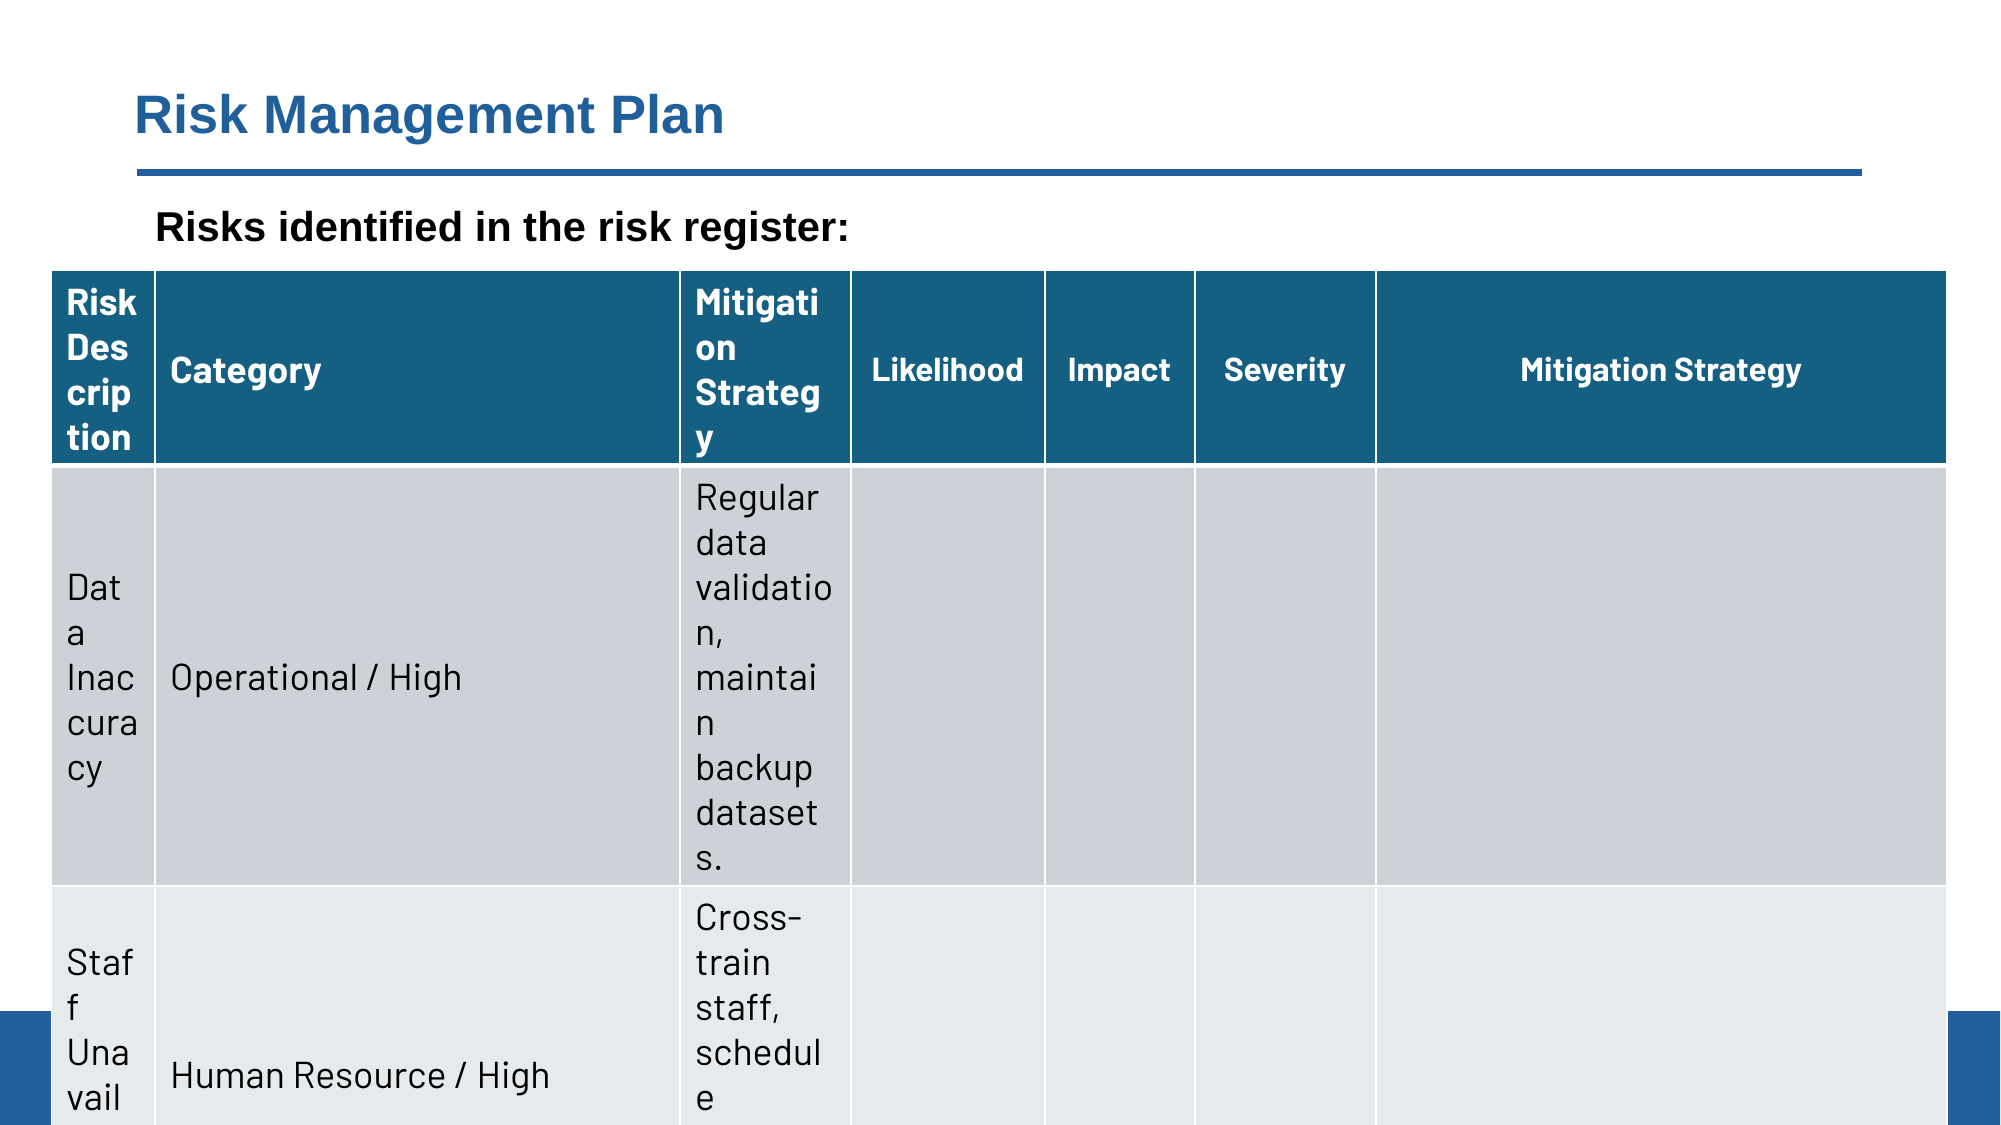

# Risk Management Plan
Risks identified in the risk register:

| Risk Description | Category | Mitigation Strategy | Likelihood | Impact | Severity | Mitigation Strategy |
| --- | --- | --- | --- | --- | --- | --- |
| Data Inaccuracy | Operational / High | Regular data validation, maintain backup datasets. |  |  |  |  |
| Staff Unavailability | Human Resource / High | Cross-train staff, schedule backup personnel. |  |  |  |  |
| Technology Downtime | Technical / Medium | Backup systems, regular maintenance during off-peak hours. |  |  |  |  |
| Workflow Bottlenecks | Operational / Medium | Streamline processes, implement automation where possible. |  |  |  |  |
| Limited Budget | Financial / Low | Prioritize cost-effective solutions, phased implementation plan. |  |  |  |  |
| Minor Process Changes | Operational / Low | Monitor changes, update training and documentation. |  |  |  |  |